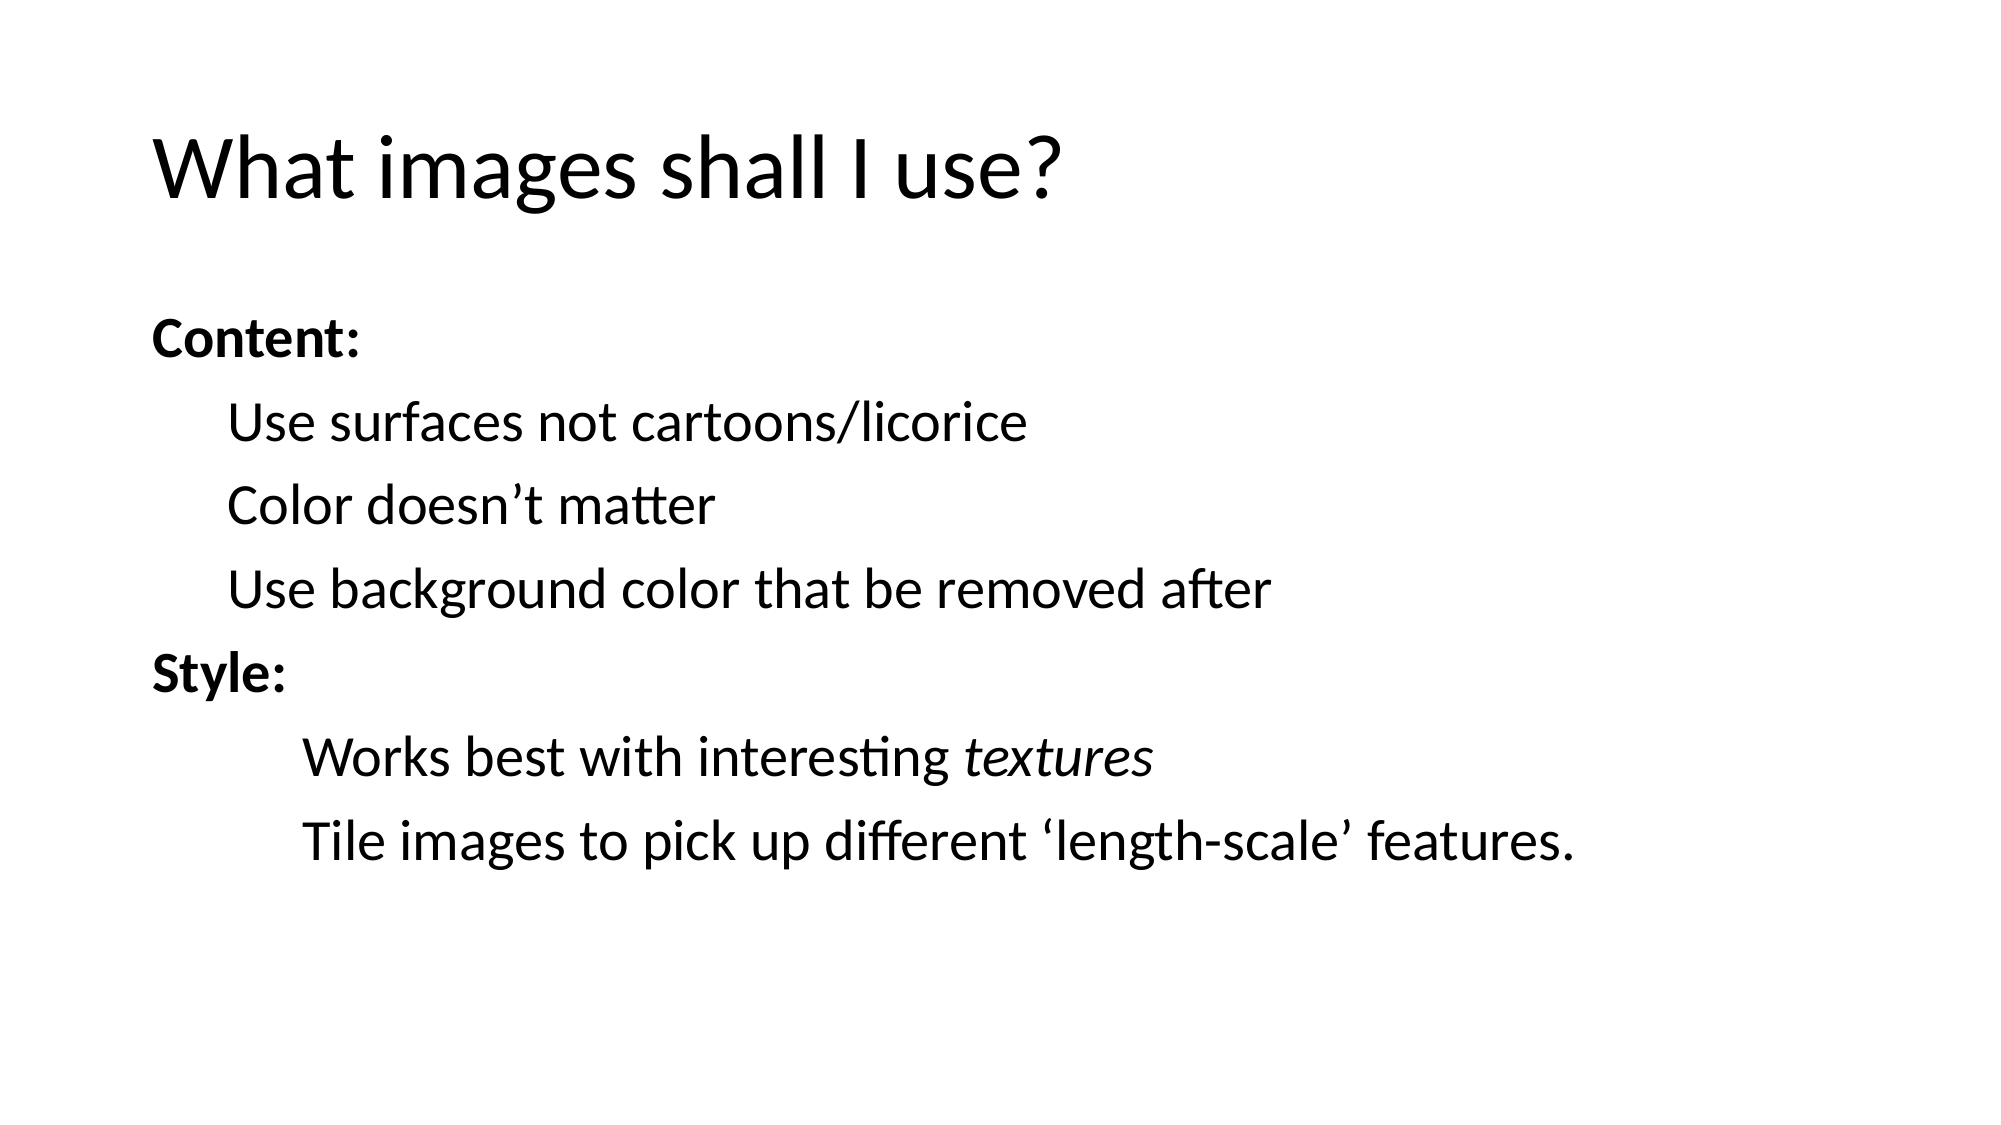

# What images shall I use?
Content:
Use surfaces not cartoons/licorice
Color doesn’t matter
Use background color that be removed after
Style:
	Works best with interesting textures
	Tile images to pick up different ‘length-scale’ features.